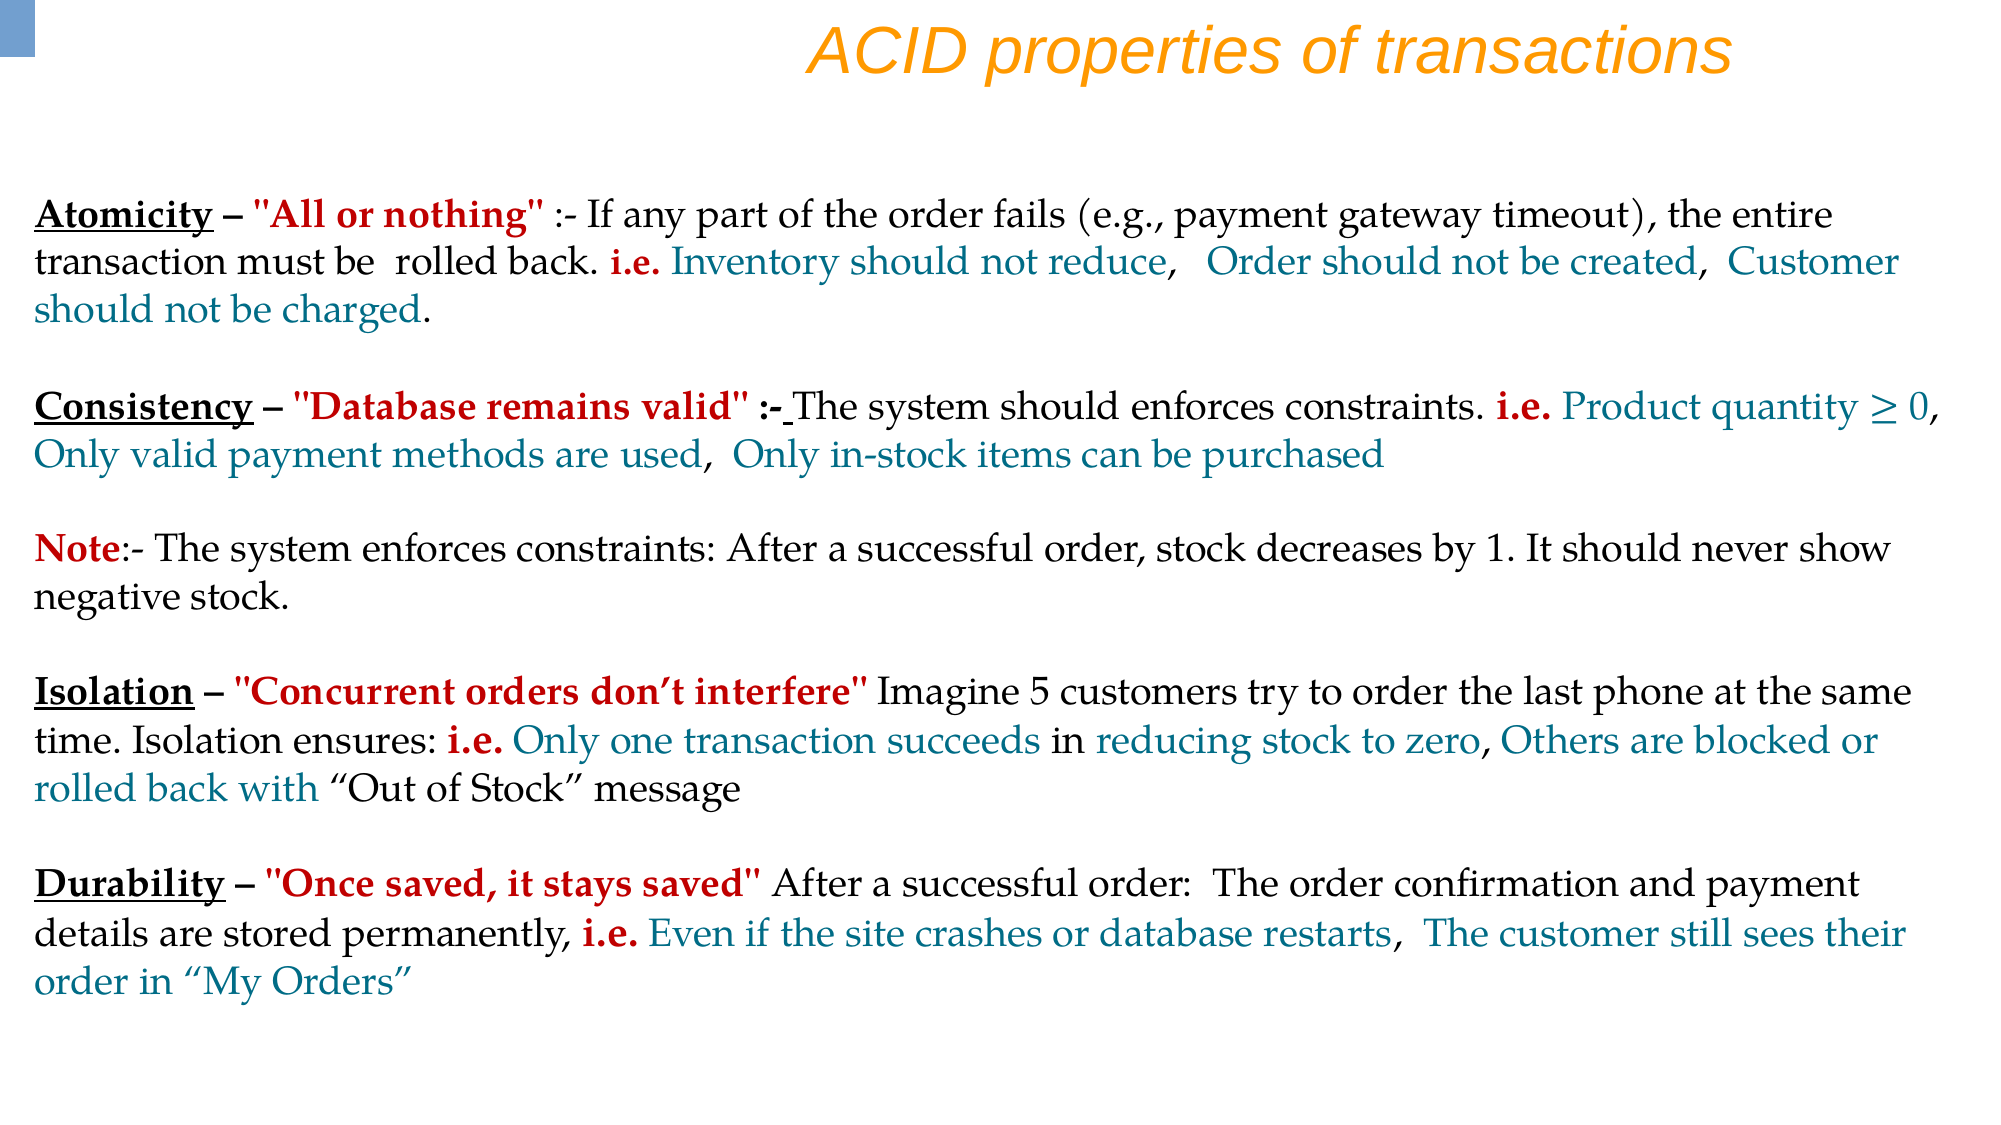

ACID properties of transactions
Atomicity – "All or nothing" :- If any part of the order fails (e.g., payment gateway timeout), the entire transaction must be  rolled back. i.e. Inventory should not reduce,   Order should not be created,  Customer should not be charged.

Consistency – "Database remains valid" :- The system should enforces constraints. i.e. Product quantity ≥ 0,  Only valid payment methods are used,  Only in-stock items can be purchased

Note:- The system enforces constraints: After a successful order, stock decreases by 1. It should never show negative stock.

Isolation – "Concurrent orders don’t interfere" Imagine 5 customers try to order the last phone at the same time. Isolation ensures: i.e. Only one transaction succeeds in reducing stock to zero, Others are blocked or rolled back with “Out of Stock” message

Durability – "Once saved, it stays saved" After a successful order:  The order confirmation and payment details are stored permanently, i.e. Even if the site crashes or database restarts,  The customer still sees their order in “My Orders”